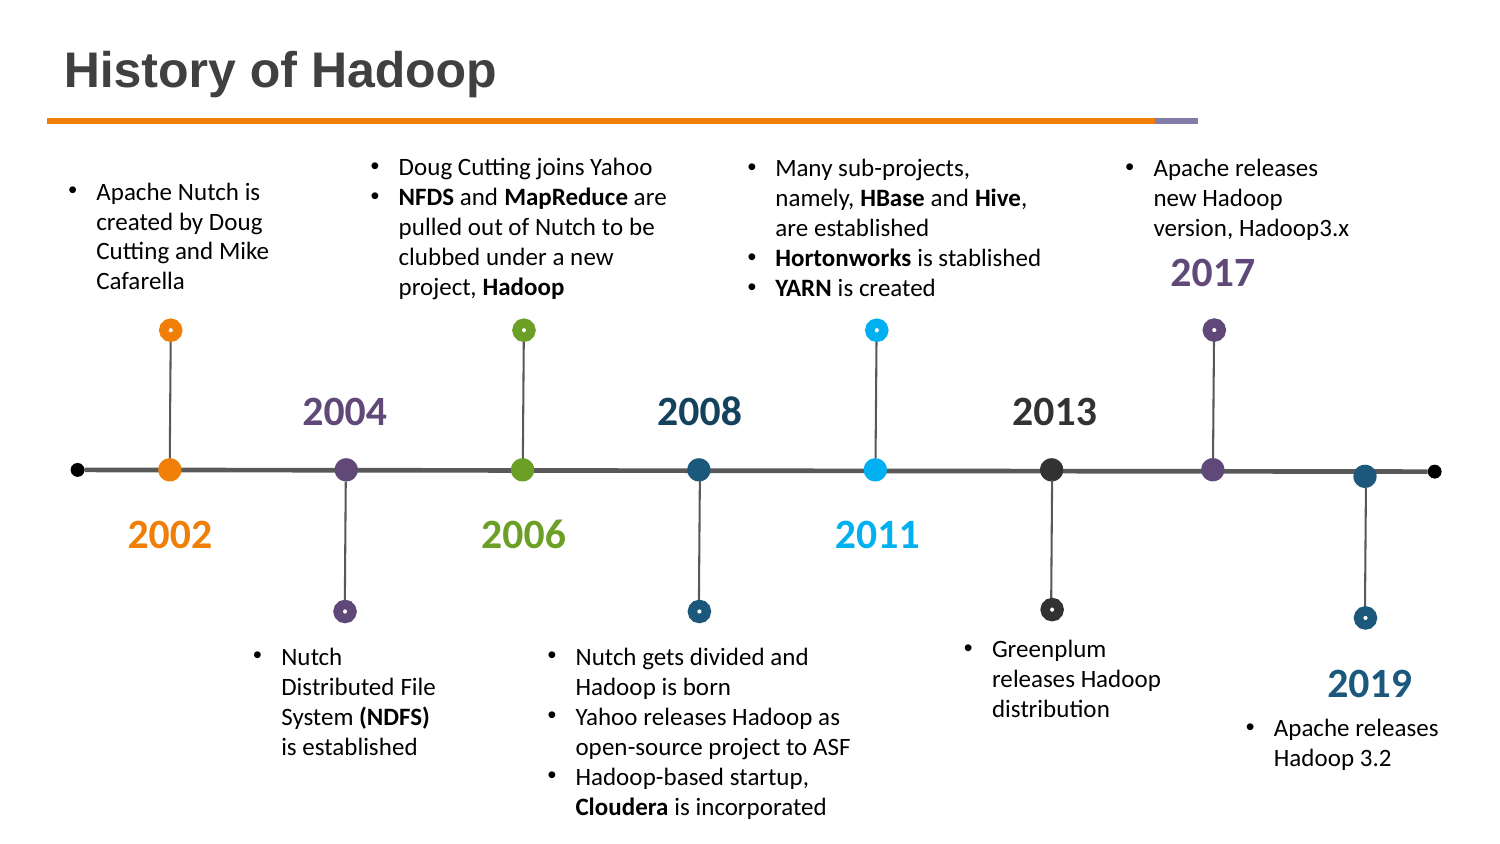

History of Hadoop
Doug Cutting joins Yahoo
NFDS and MapReduce are pulled out of Nutch to be clubbed under a new project, Hadoop
Apache releases new Hadoop version, Hadoop3.x
Many sub-projects, namely, HBase and Hive, are established
Hortonworks is stablished
YARN is created
Apache Nutch is created by Doug Cutting and Mike Cafarella
2017
2004
2008
2013
2019

2002
2006
2011
Greenplum releases Hadoop distribution
Nutch Distributed File System (NDFS) is established
Nutch gets divided and Hadoop is born
Yahoo releases Hadoop as open-source project to ASF
Hadoop-based startup, Cloudera is incorporated
Apache releases Hadoop 3.2